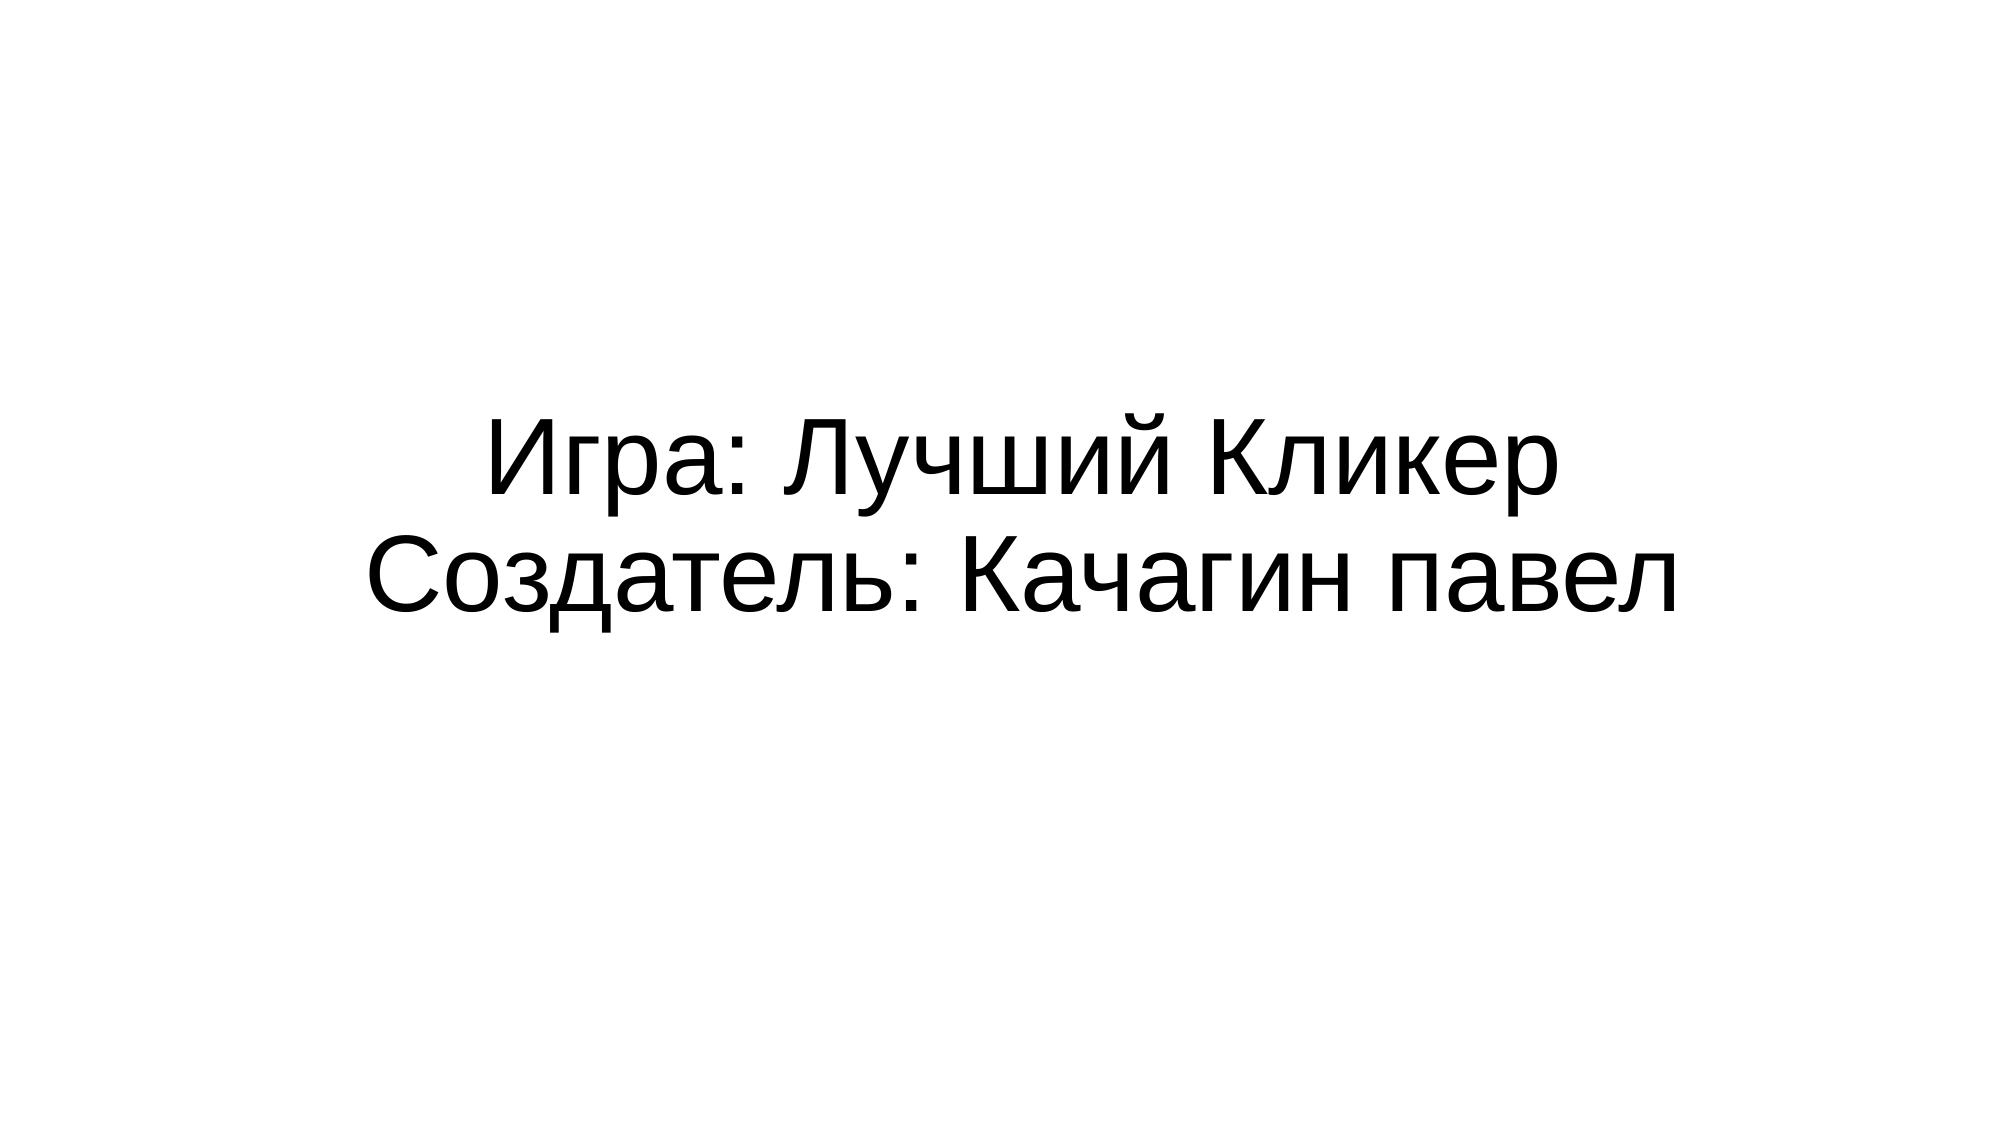

# Игра: Лучший Кликер Создатель: Качагин павел